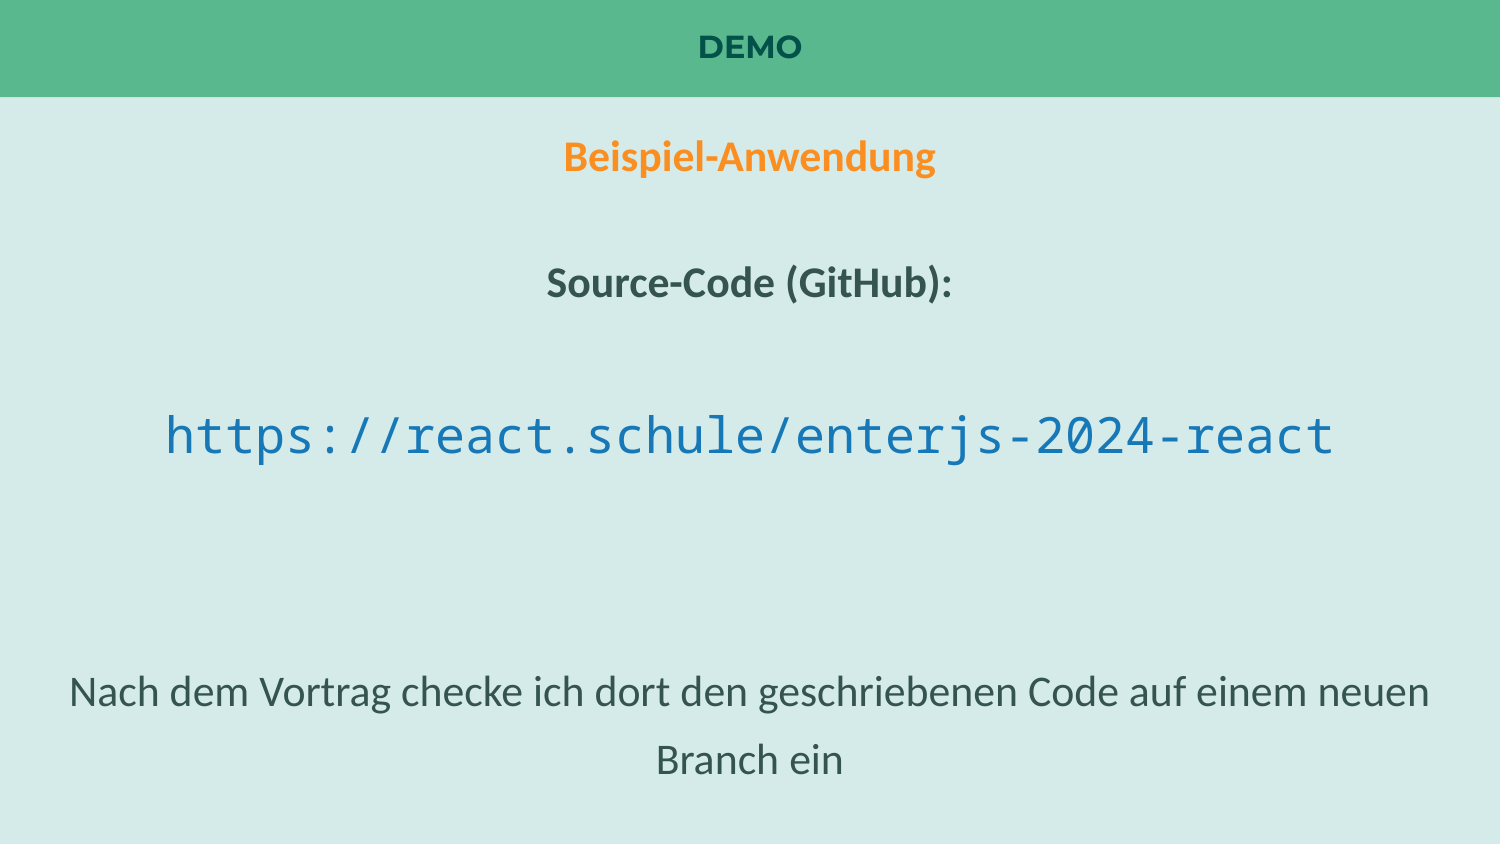

# Demo
Beispiel-Anwendung

Source-Code (GitHub):

https://react.schule/enterjs-2024-react

Nach dem Vortrag checke ich dort den geschriebenen Code auf einem neuen Branch ein